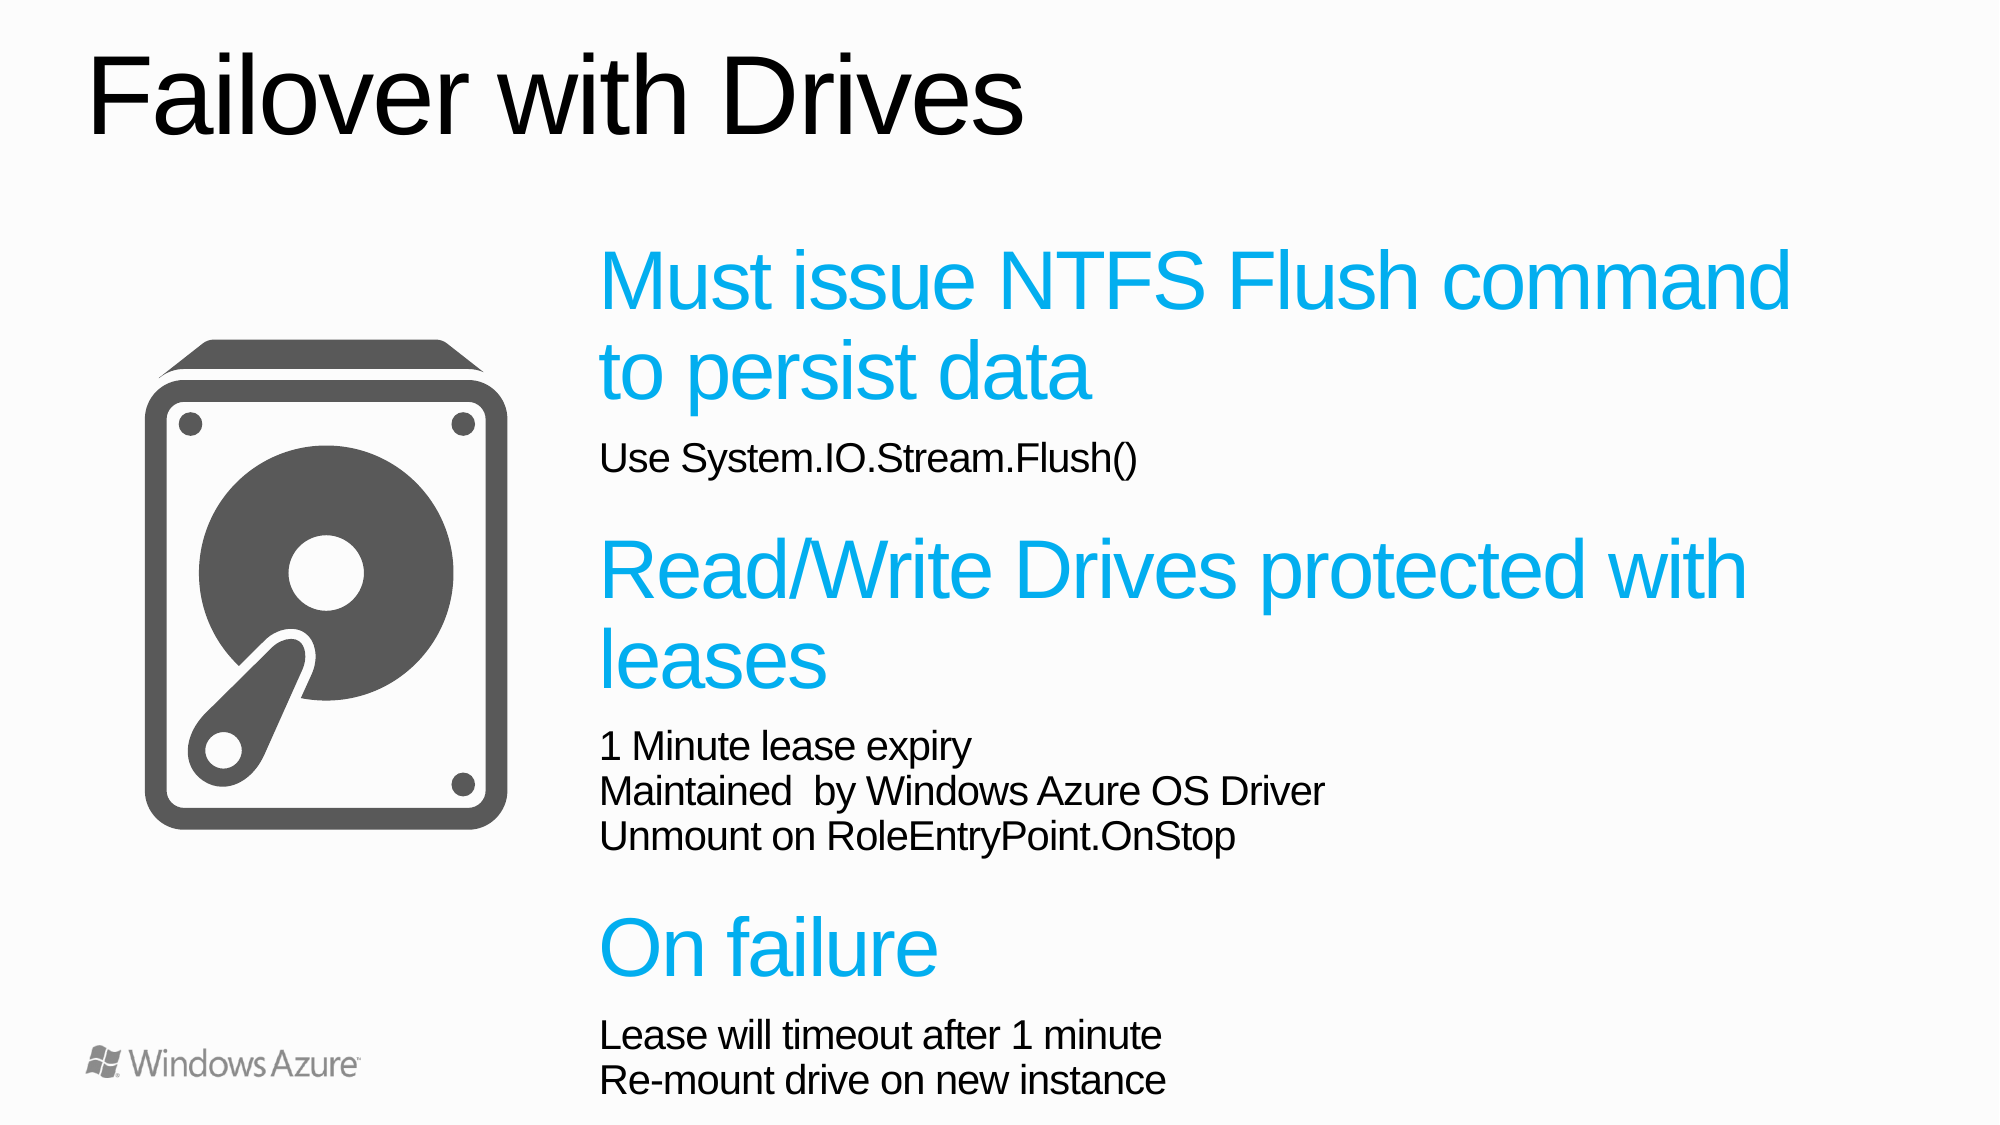

# Failover with Drives
Must issue NTFS Flush command
to persist data
Use System.IO.Stream.Flush()

Read/Write Drives protected with leases
1 Minute lease expiry
Maintained  by Windows Azure OS Driver
Unmount on RoleEntryPoint.OnStop

On failure
Lease will timeout after 1 minute
Re-mount drive on new instance